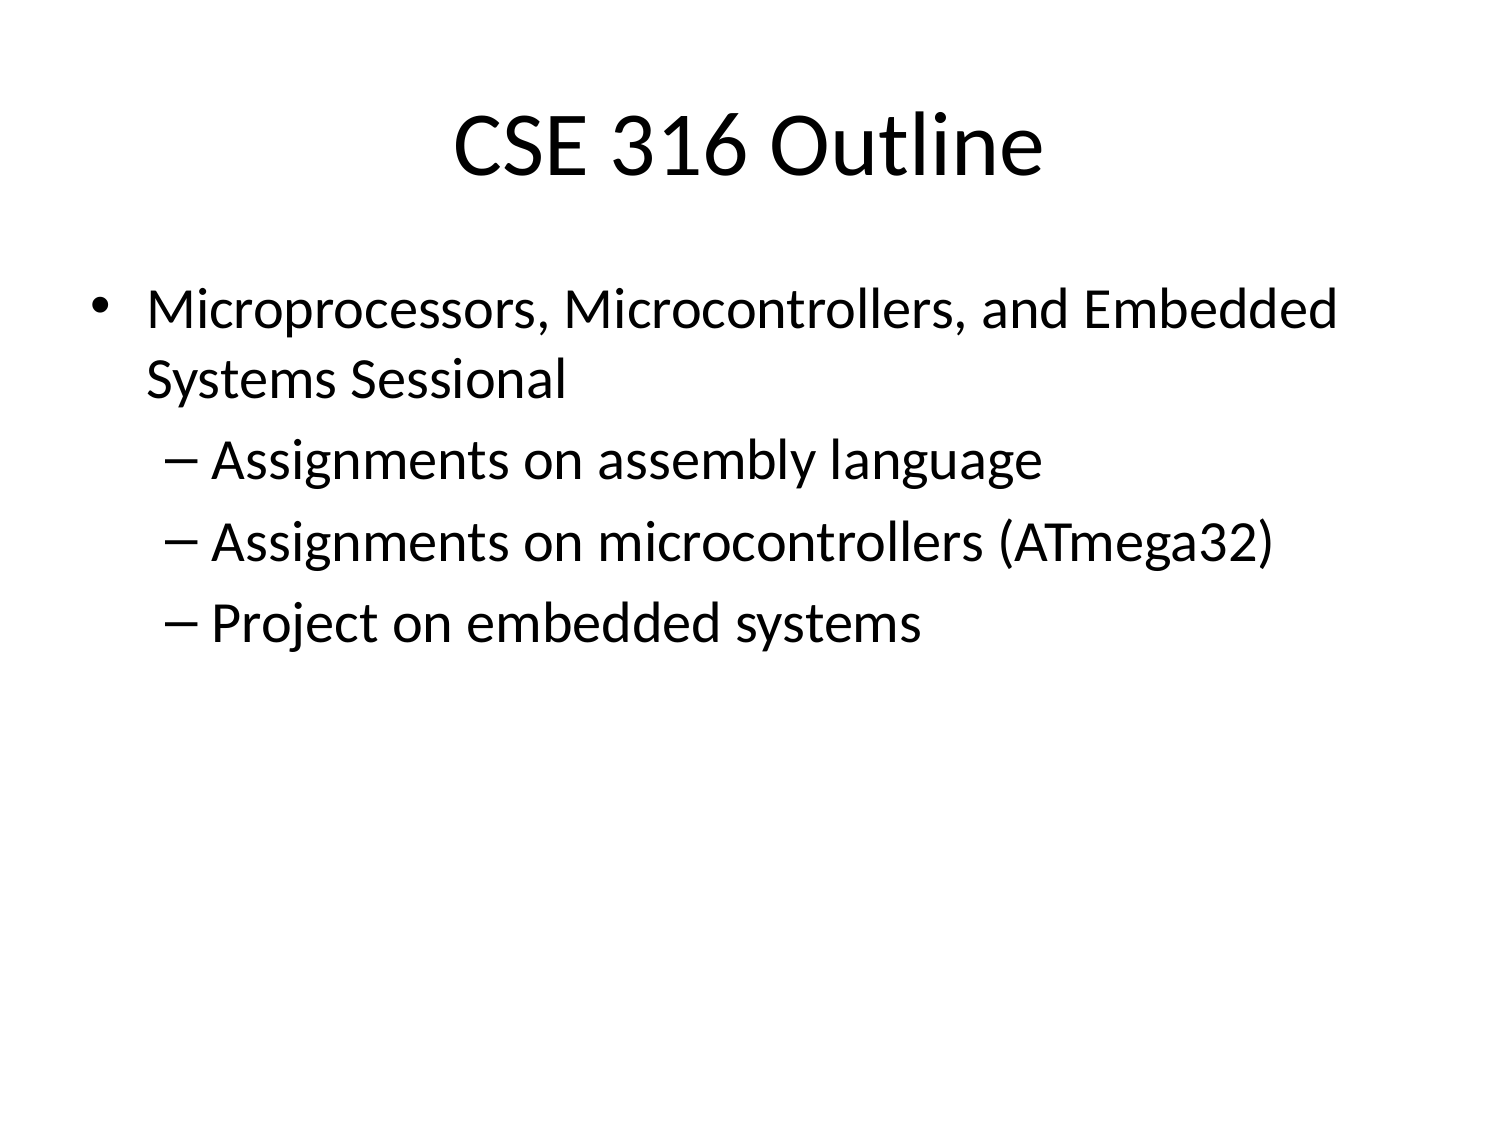

# CSE 316 Outline
Microprocessors, Microcontrollers, and Embedded Systems Sessional
Assignments on assembly language
Assignments on microcontrollers (ATmega32)
Project on embedded systems